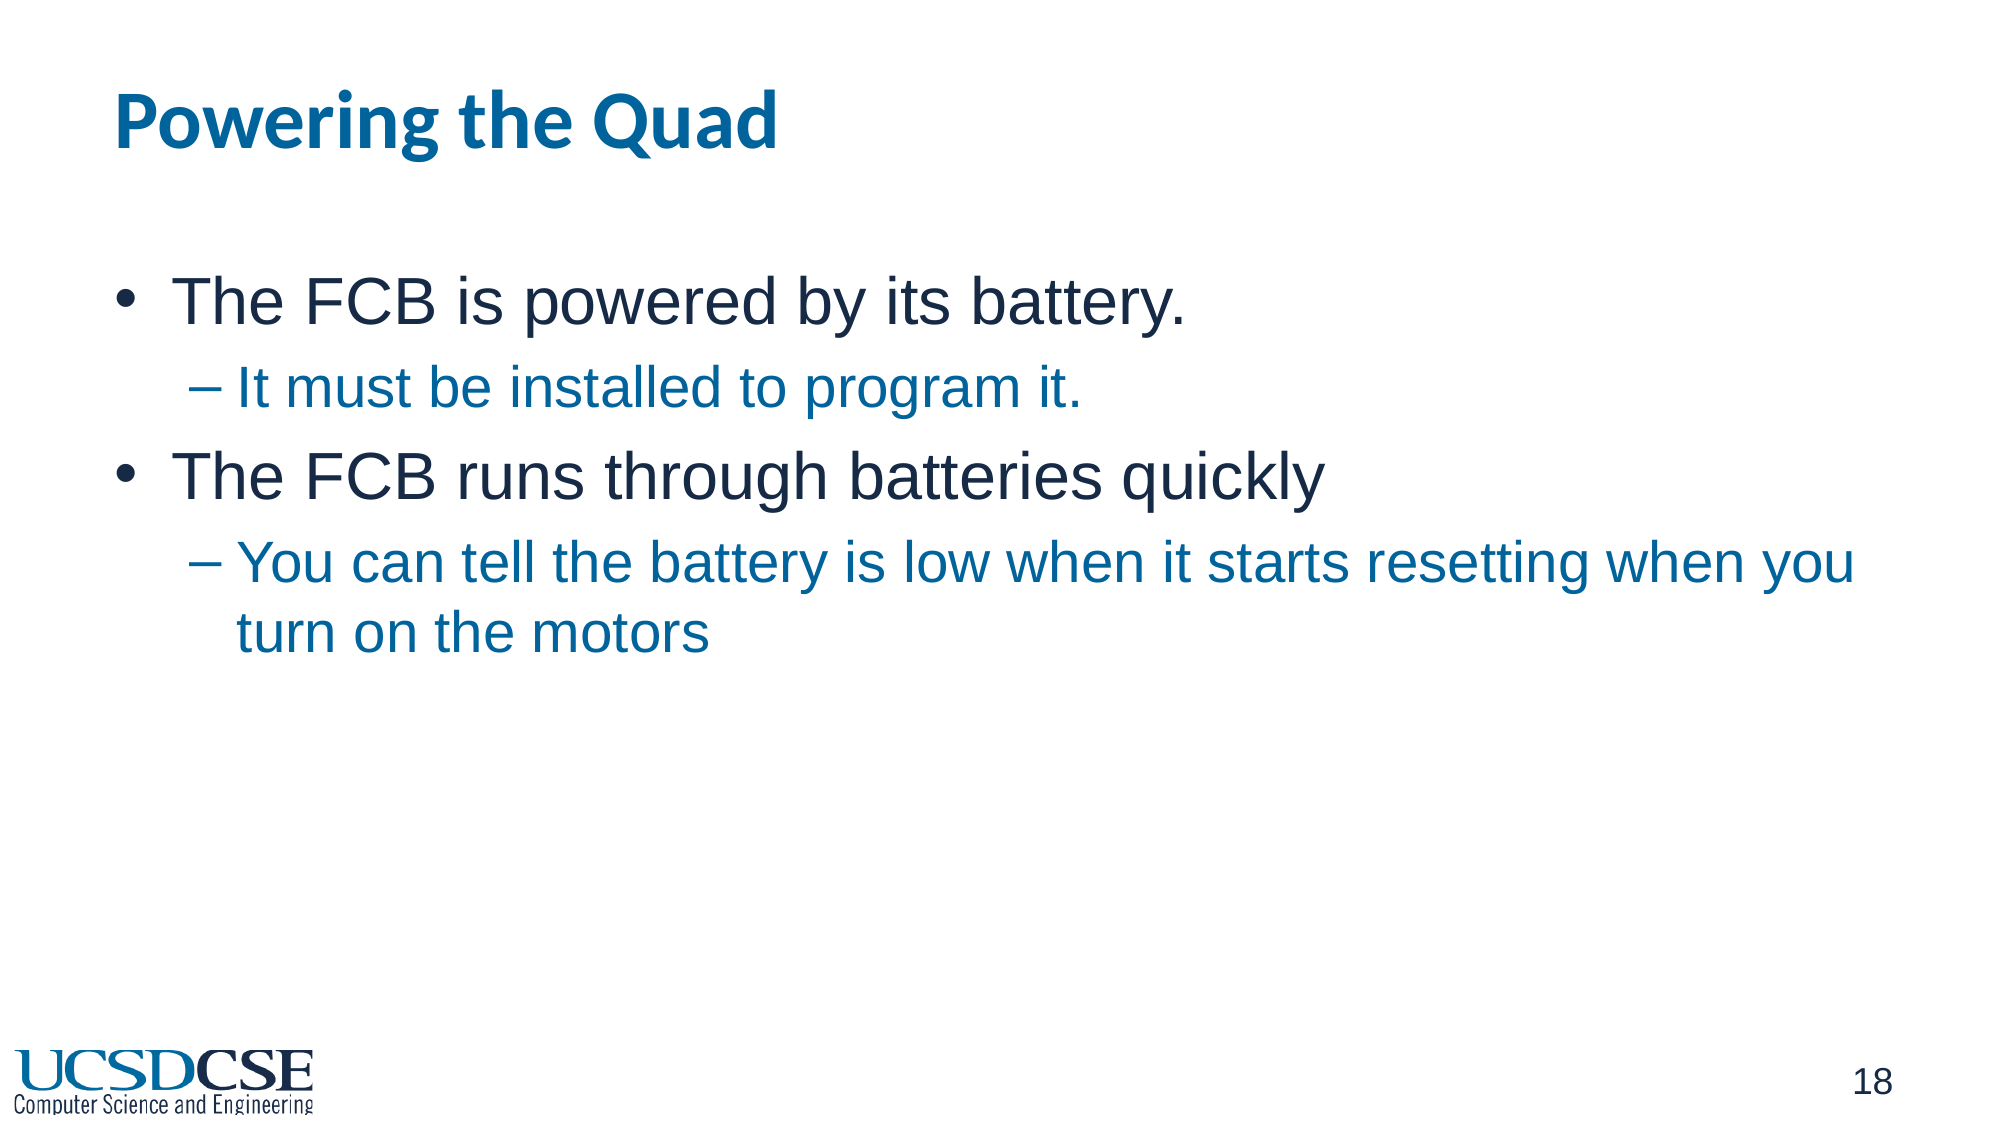

# Powering the Quad
The FCB is powered by its battery.
It must be installed to program it.
The FCB runs through batteries quickly
You can tell the battery is low when it starts resetting when you turn on the motors